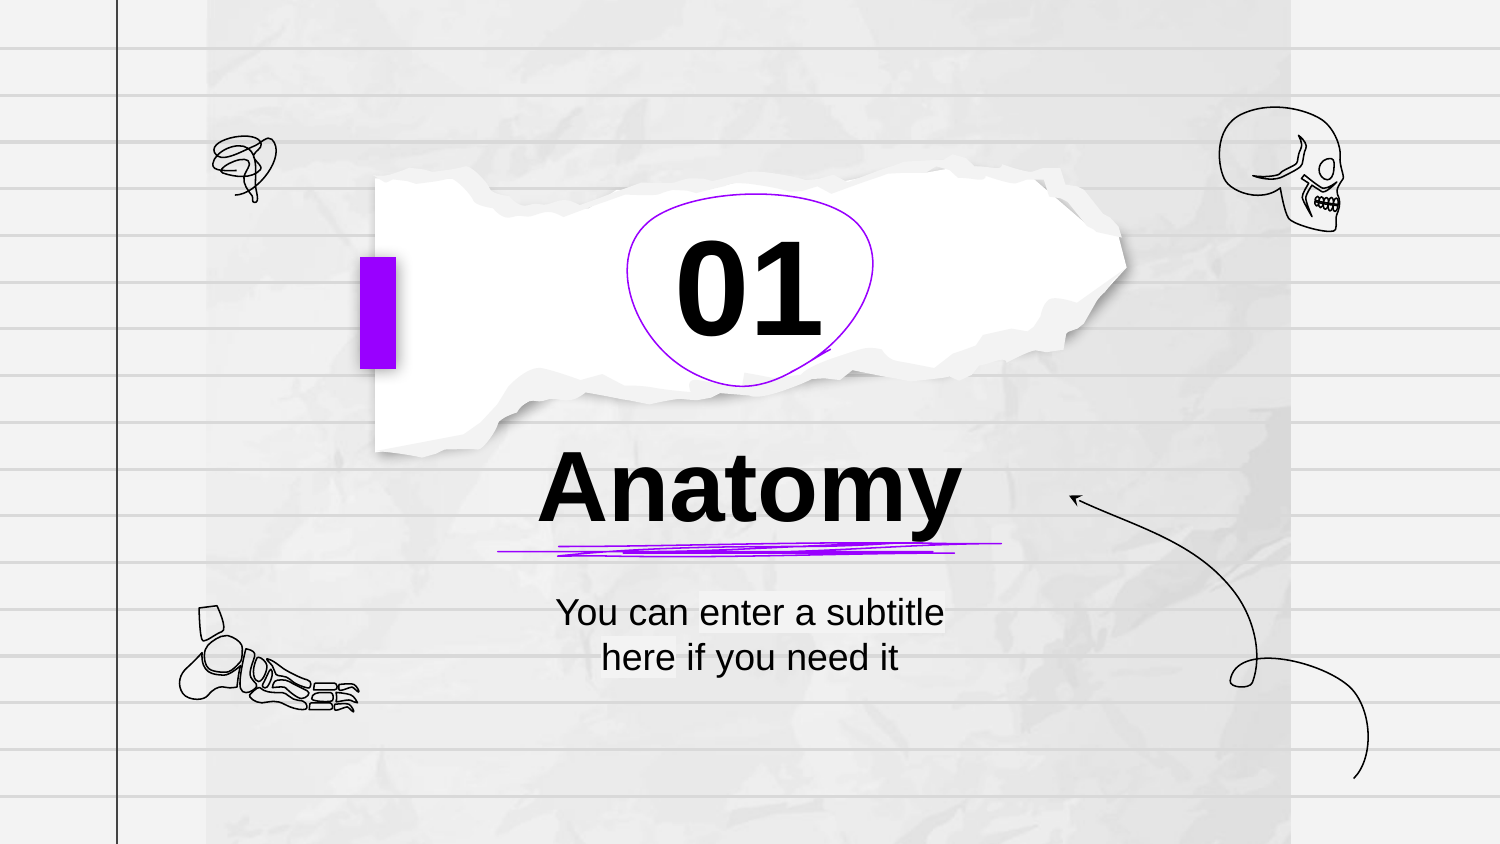

# 01

Anatomy

You can enter a subtitle here if you need it